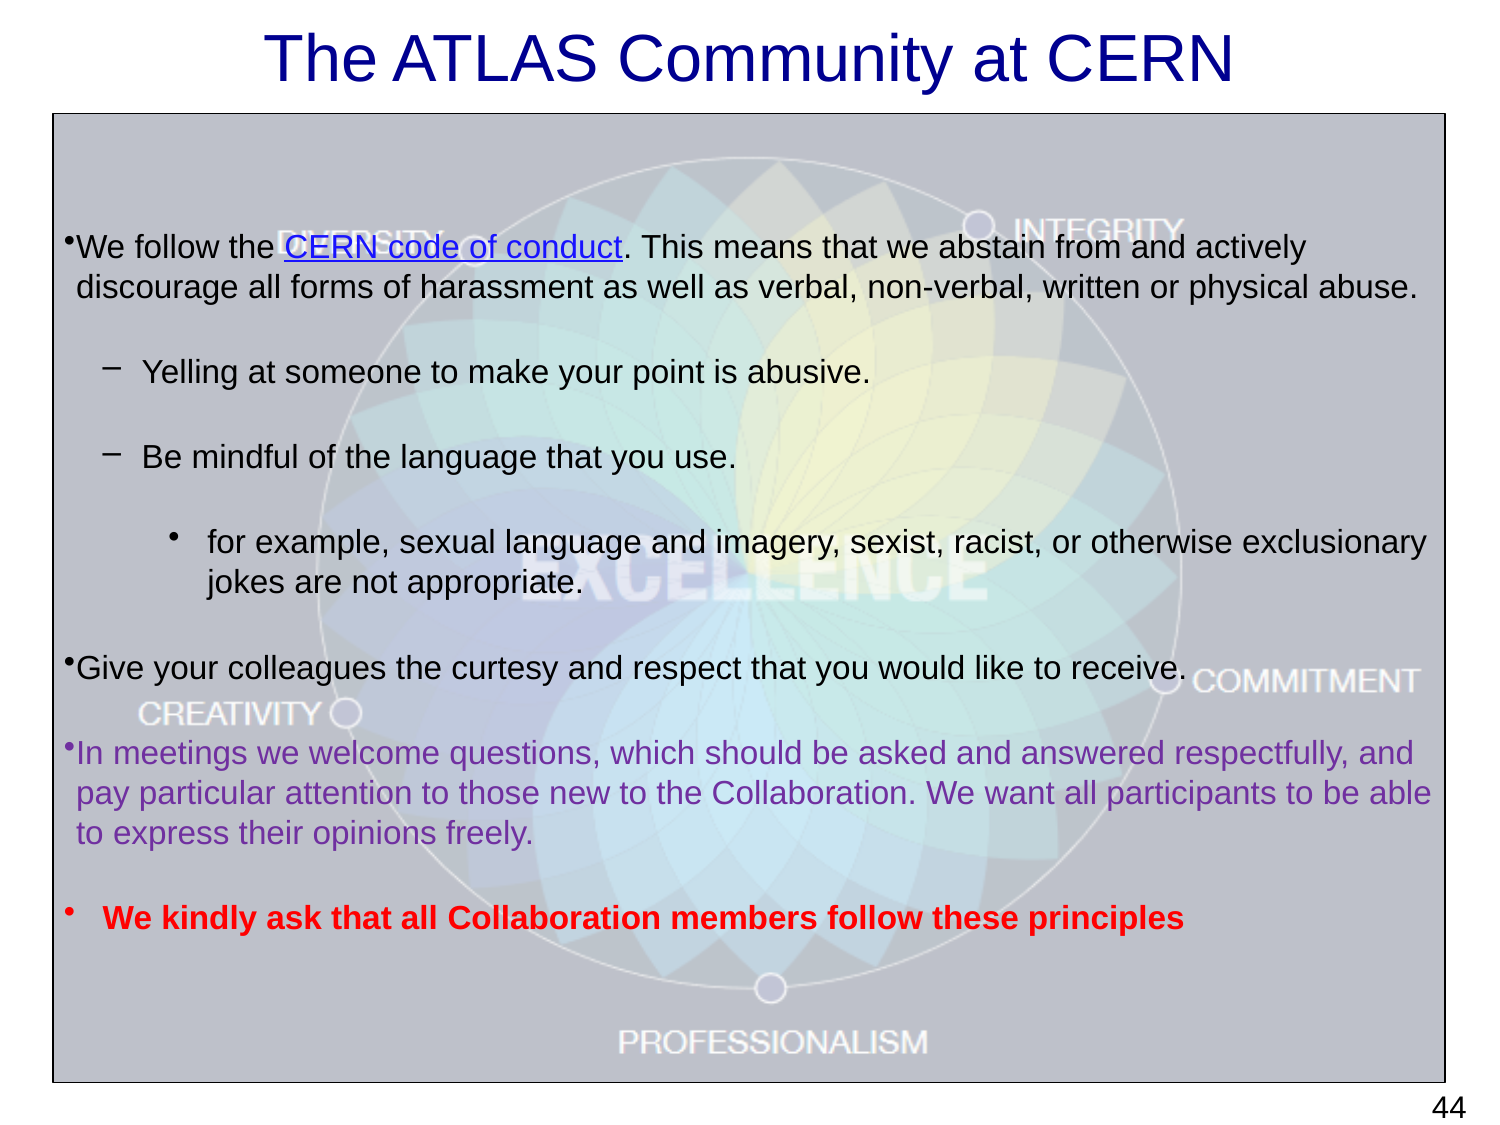

# The ATLAS Community at CERN

We follow the CERN code of conduct. This means that we abstain from and actively discourage all forms of harassment as well as verbal, non-verbal, written or physical abuse.
Yelling at someone to make your point is abusive.
Be mindful of the language that you use.
for example, sexual language and imagery, sexist, racist, or otherwise exclusionary jokes are not appropriate.
Give your colleagues the curtesy and respect that you would like to receive.
In meetings we welcome questions, which should be asked and answered respectfully, and pay particular attention to those new to the Collaboration. We want all participants to be able to express their opinions freely.
We kindly ask that all Collaboration members follow these principles